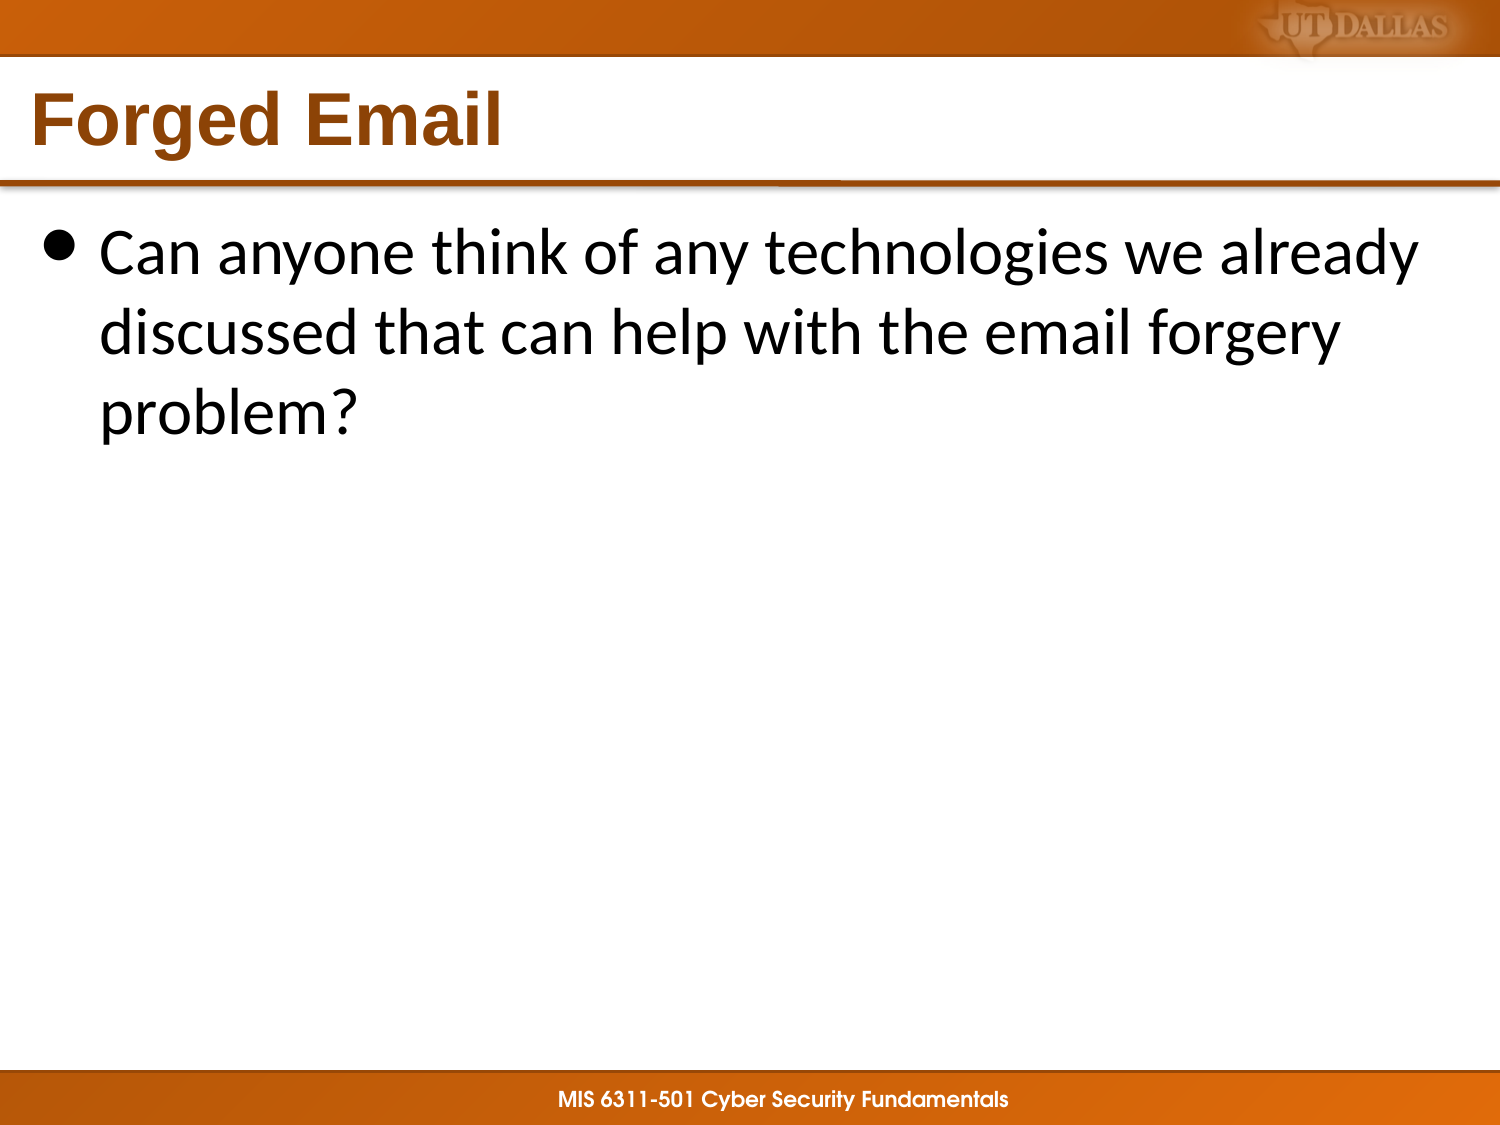

# Forged Email
Can anyone think of any technologies we already discussed that can help with the email forgery problem?